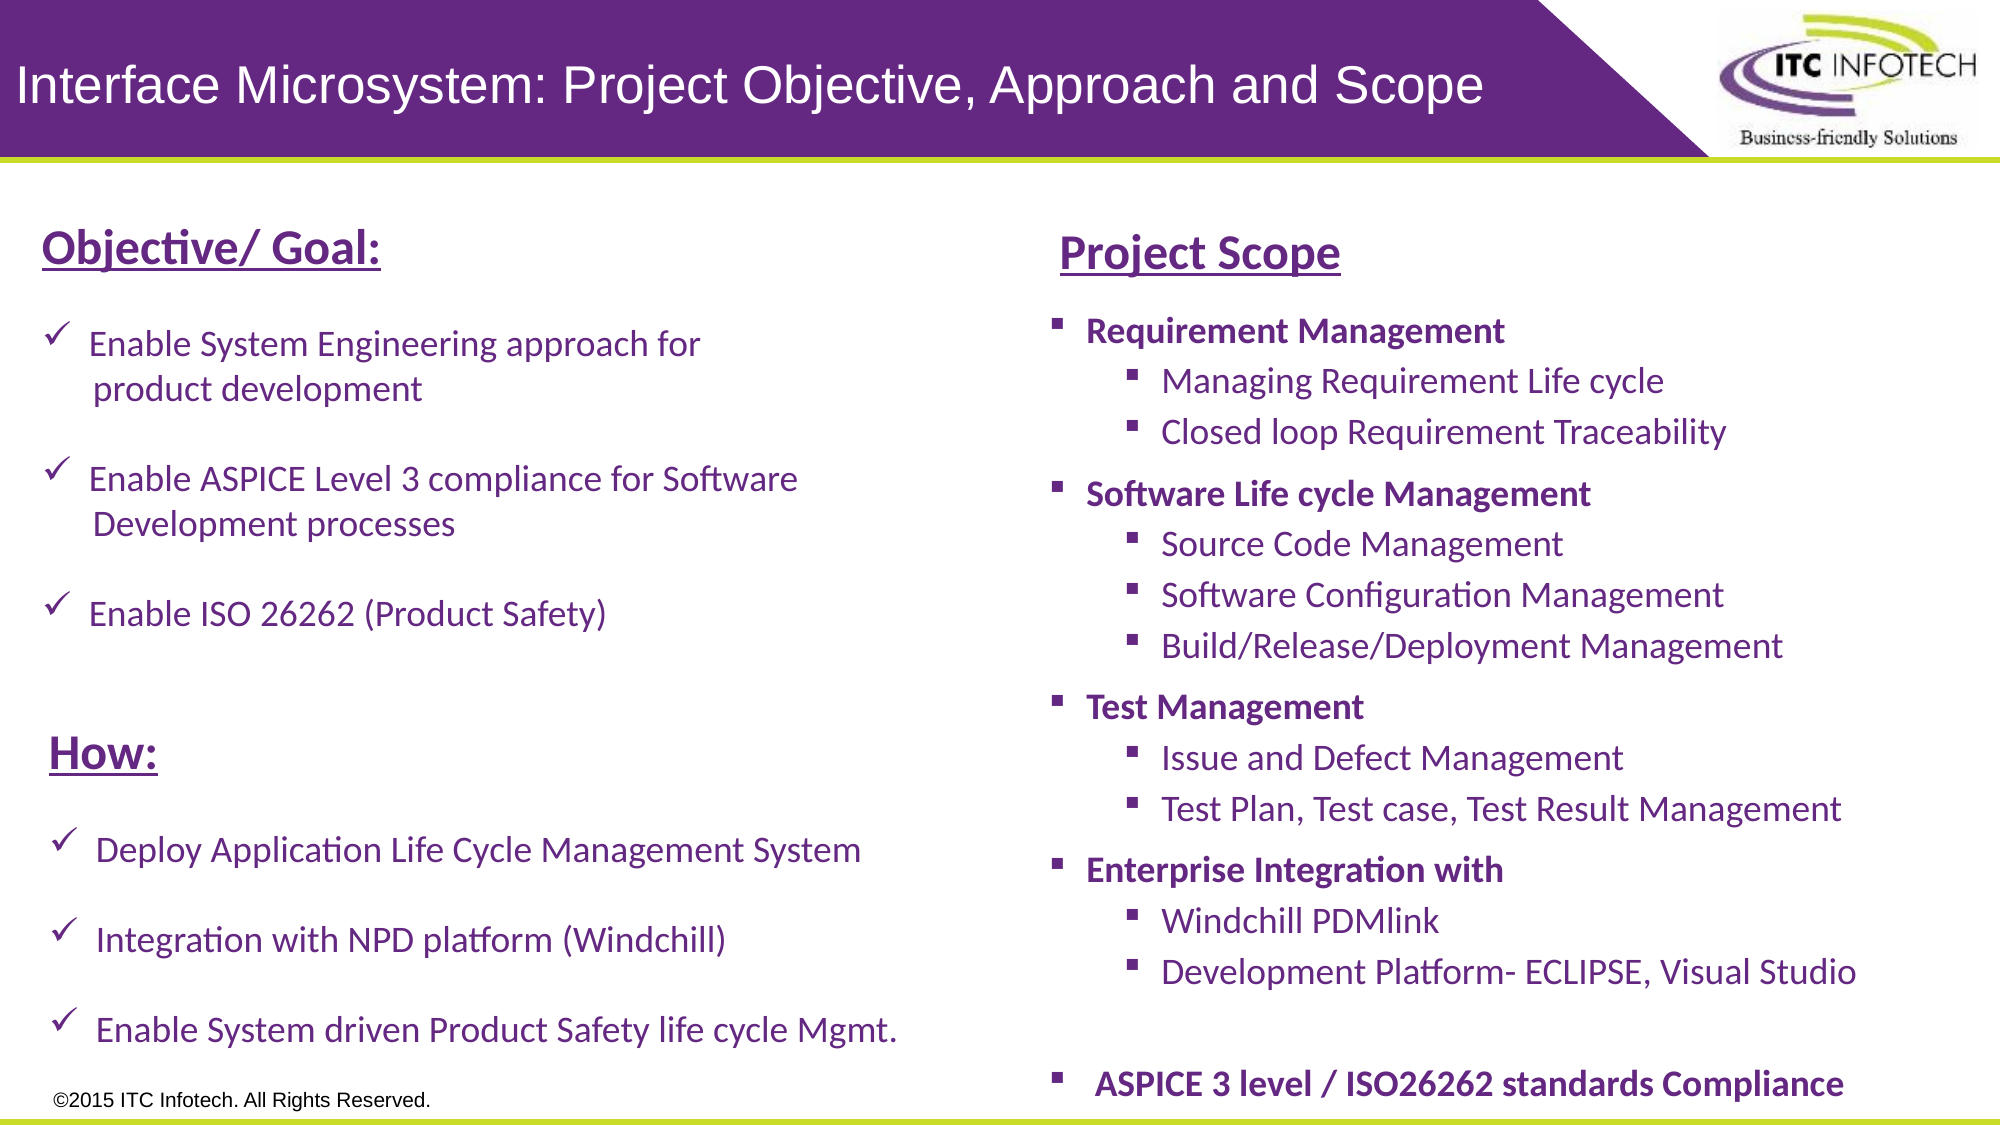

# Interface Microsystem: Project Objective, Approach and Scope
Objective/ Goal:

Enable System Engineering approach for
      product development

Enable ASPICE Level 3 compliance for Software
      Development processes

Enable ISO 26262 (Product Safety)
Project Scope
Requirement Management
Managing Requirement Life cycle
Closed loop Requirement Traceability
Software Life cycle Management
Source Code Management
Software Configuration Management
Build/Release/Deployment Management
Test Management
Issue and Defect Management
Test Plan, Test case, Test Result Management
Enterprise Integration with
Windchill PDMlink
Development Platform- ECLIPSE, Visual Studio

 ASPICE 3 level / ISO26262 standards Compliance

How:

Deploy Application Life Cycle Management System

Integration with NPD platform (Windchill)

Enable System driven Product Safety life cycle Mgmt.